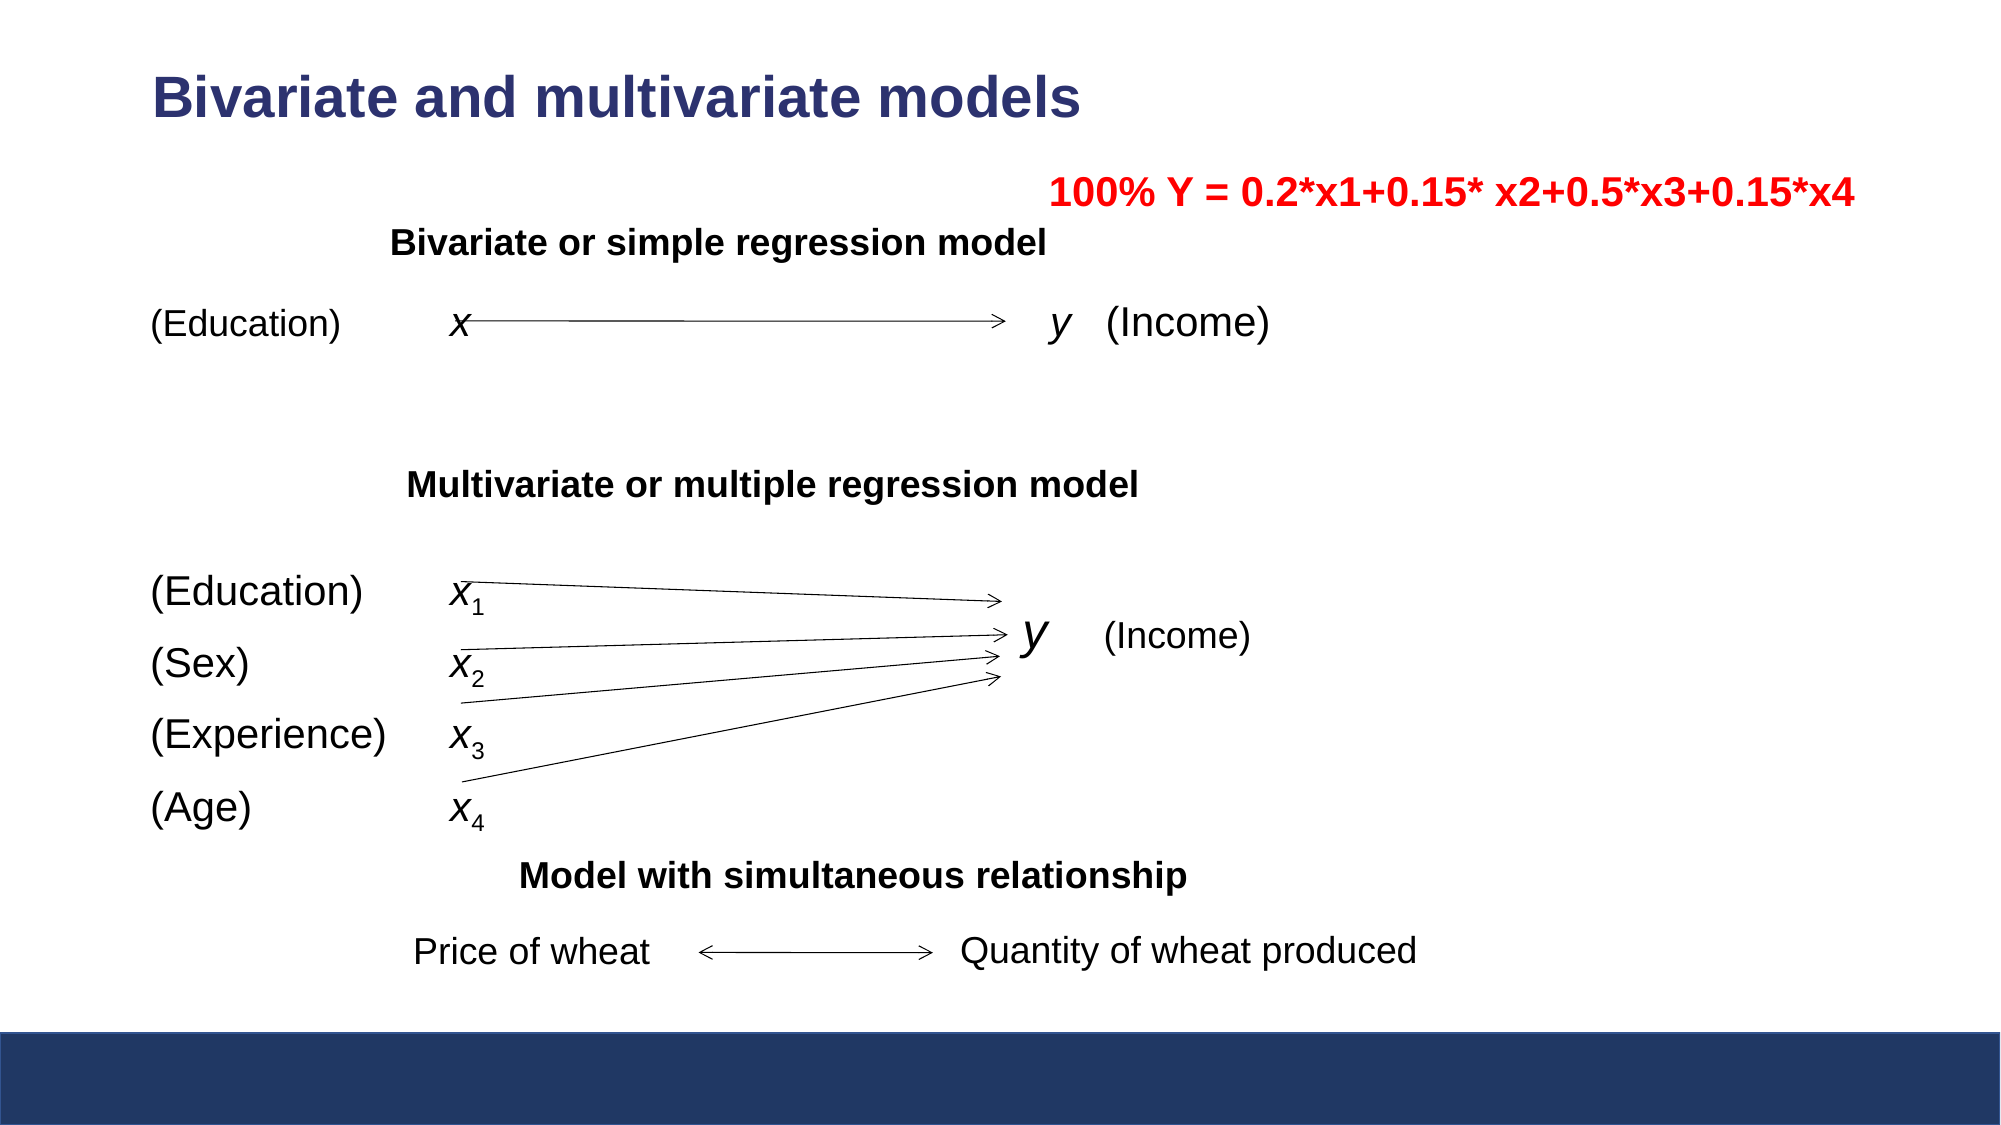

Bivariate and multivariate models
100% Y = 0.2*x1+0.15* x2+0.5*x3+0.15*x4
Bivariate or simple regression model

	(Education)  	x                                              	y   (Income)

	(Education)	x1
	(Sex)		x2
	(Experience)	x3
	(Age)		x4

Multivariate or multiple regression model
y    (Income)
Model with simultaneous relationship
Quantity of wheat produced
Price of wheat
66